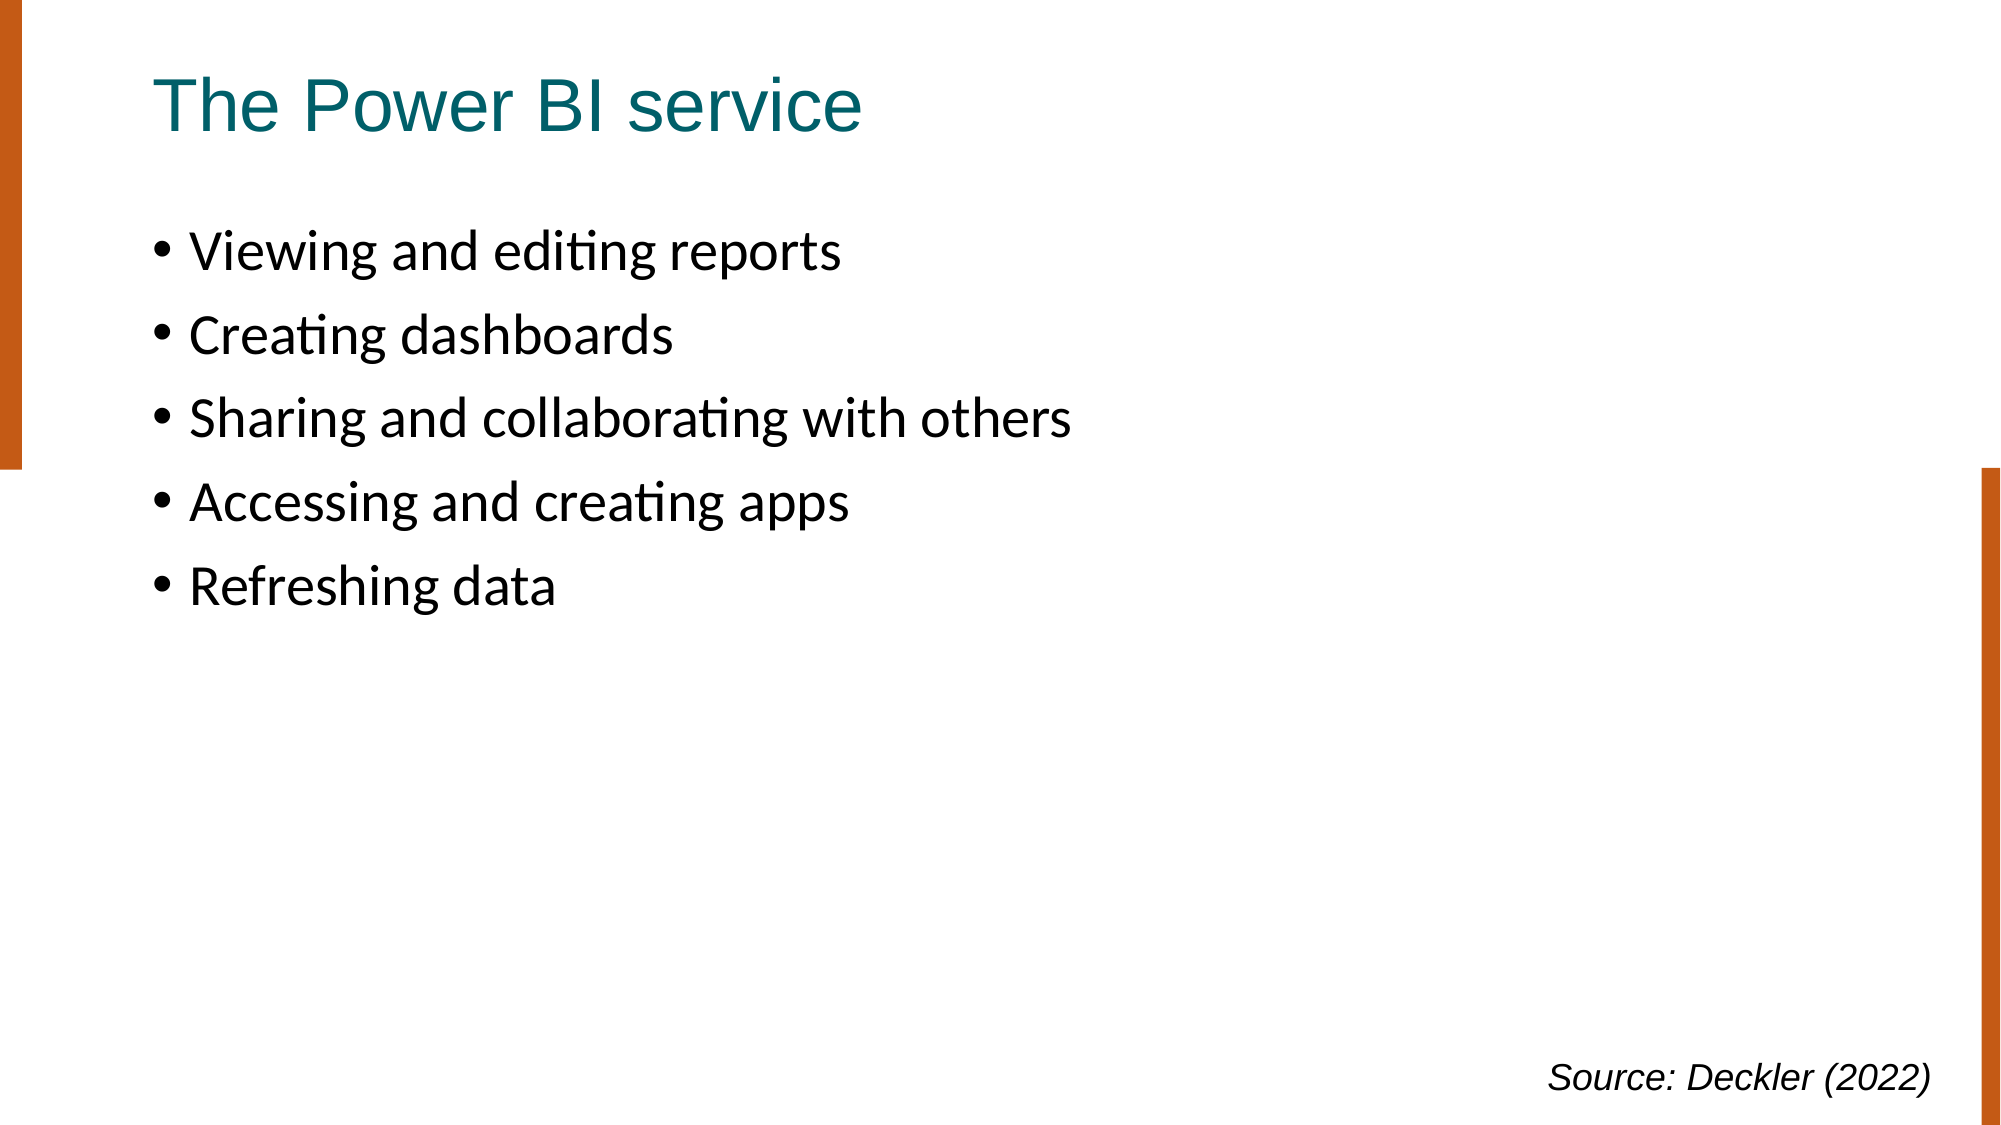

# The Power BI service
Viewing and editing reports
Creating dashboards
Sharing and collaborating with others
Accessing and creating apps
Refreshing data
Source: Deckler (2022)